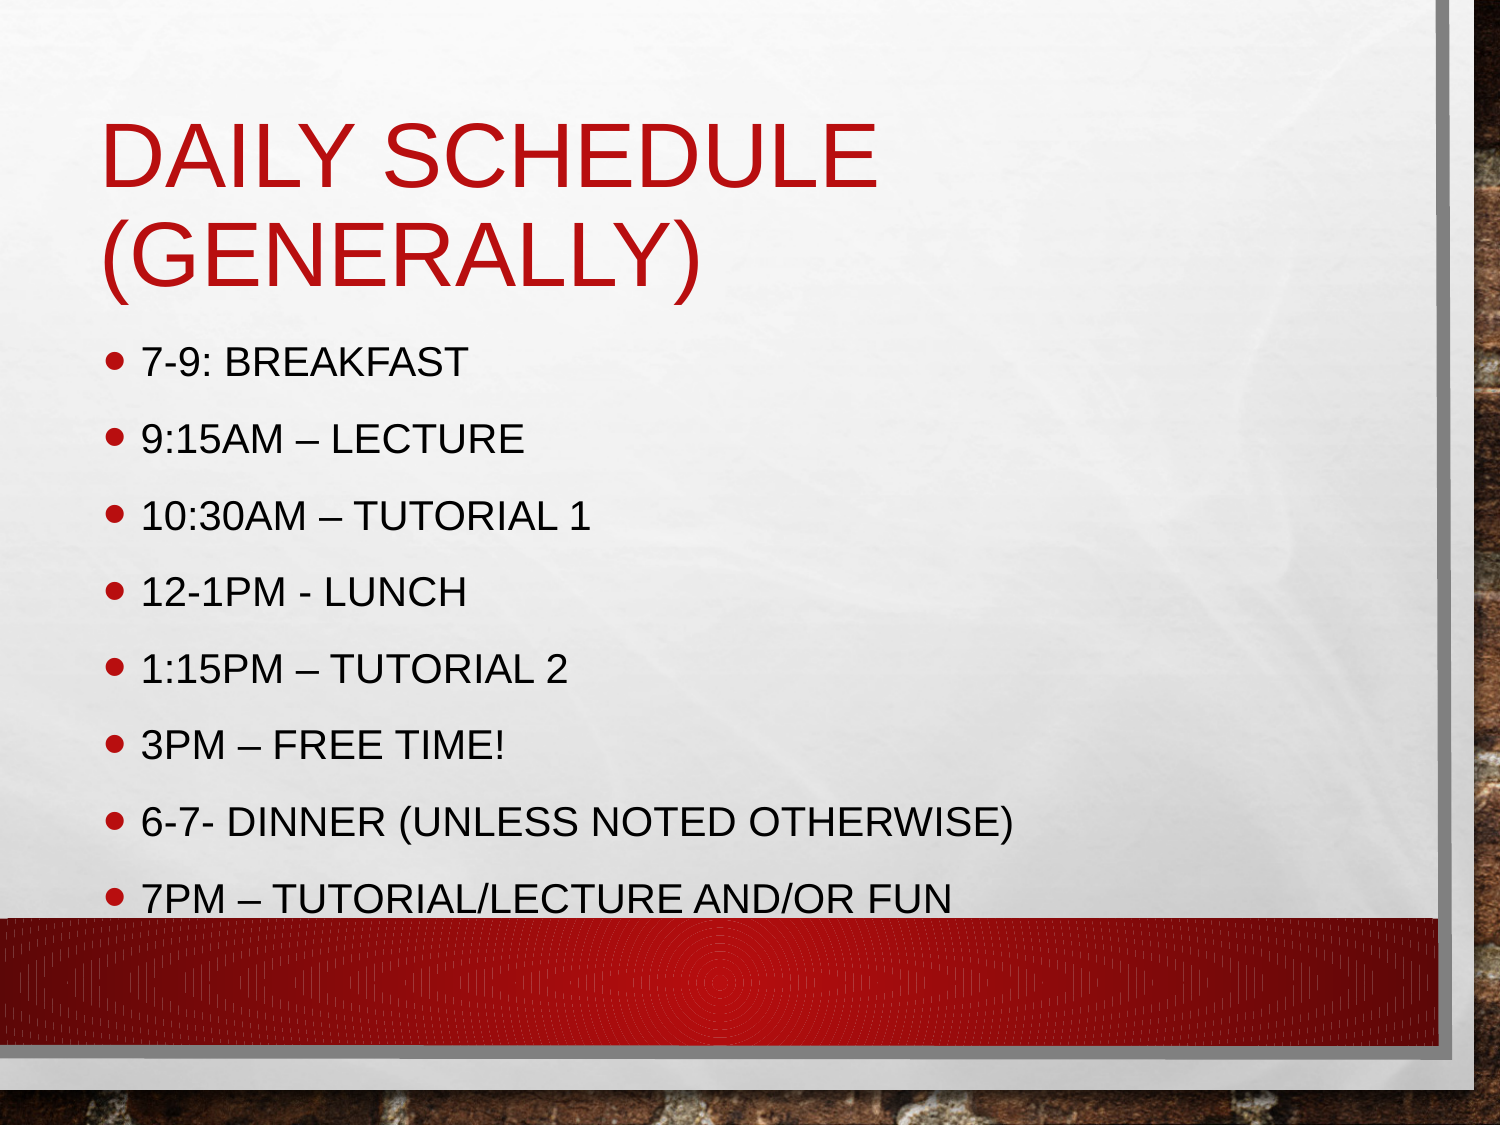

# Daily schedule (generally)
7-9: breakfast
9:15am – lecture
10:30am – tutorial 1
12-1pm - lunch
1:15pm – tutorial 2
3pm – free time!
6-7- dinner (unless noted otherwise)
7pm – tutorial/lecture and/or fun